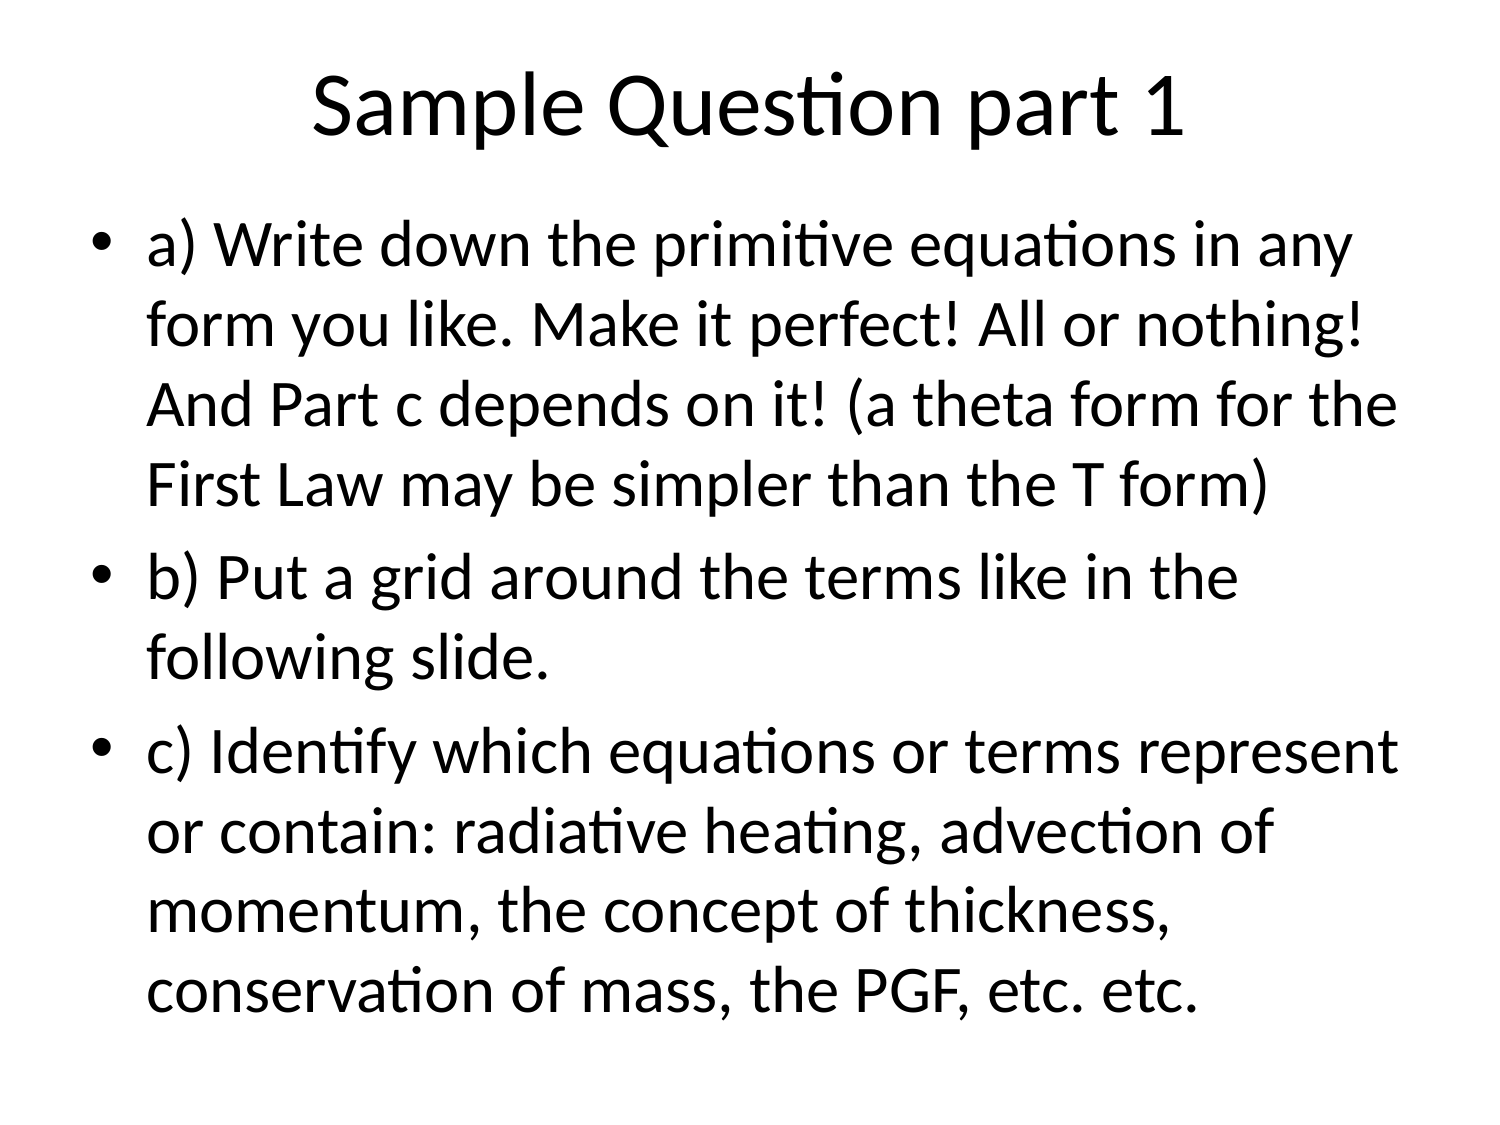

# Sample Question part 1
a) Write down the primitive equations in any form you like. Make it perfect! All or nothing! And Part c depends on it! (a theta form for the First Law may be simpler than the T form)
b) Put a grid around the terms like in the following slide.
c) Identify which equations or terms represent or contain: radiative heating, advection of momentum, the concept of thickness, conservation of mass, the PGF, etc. etc.